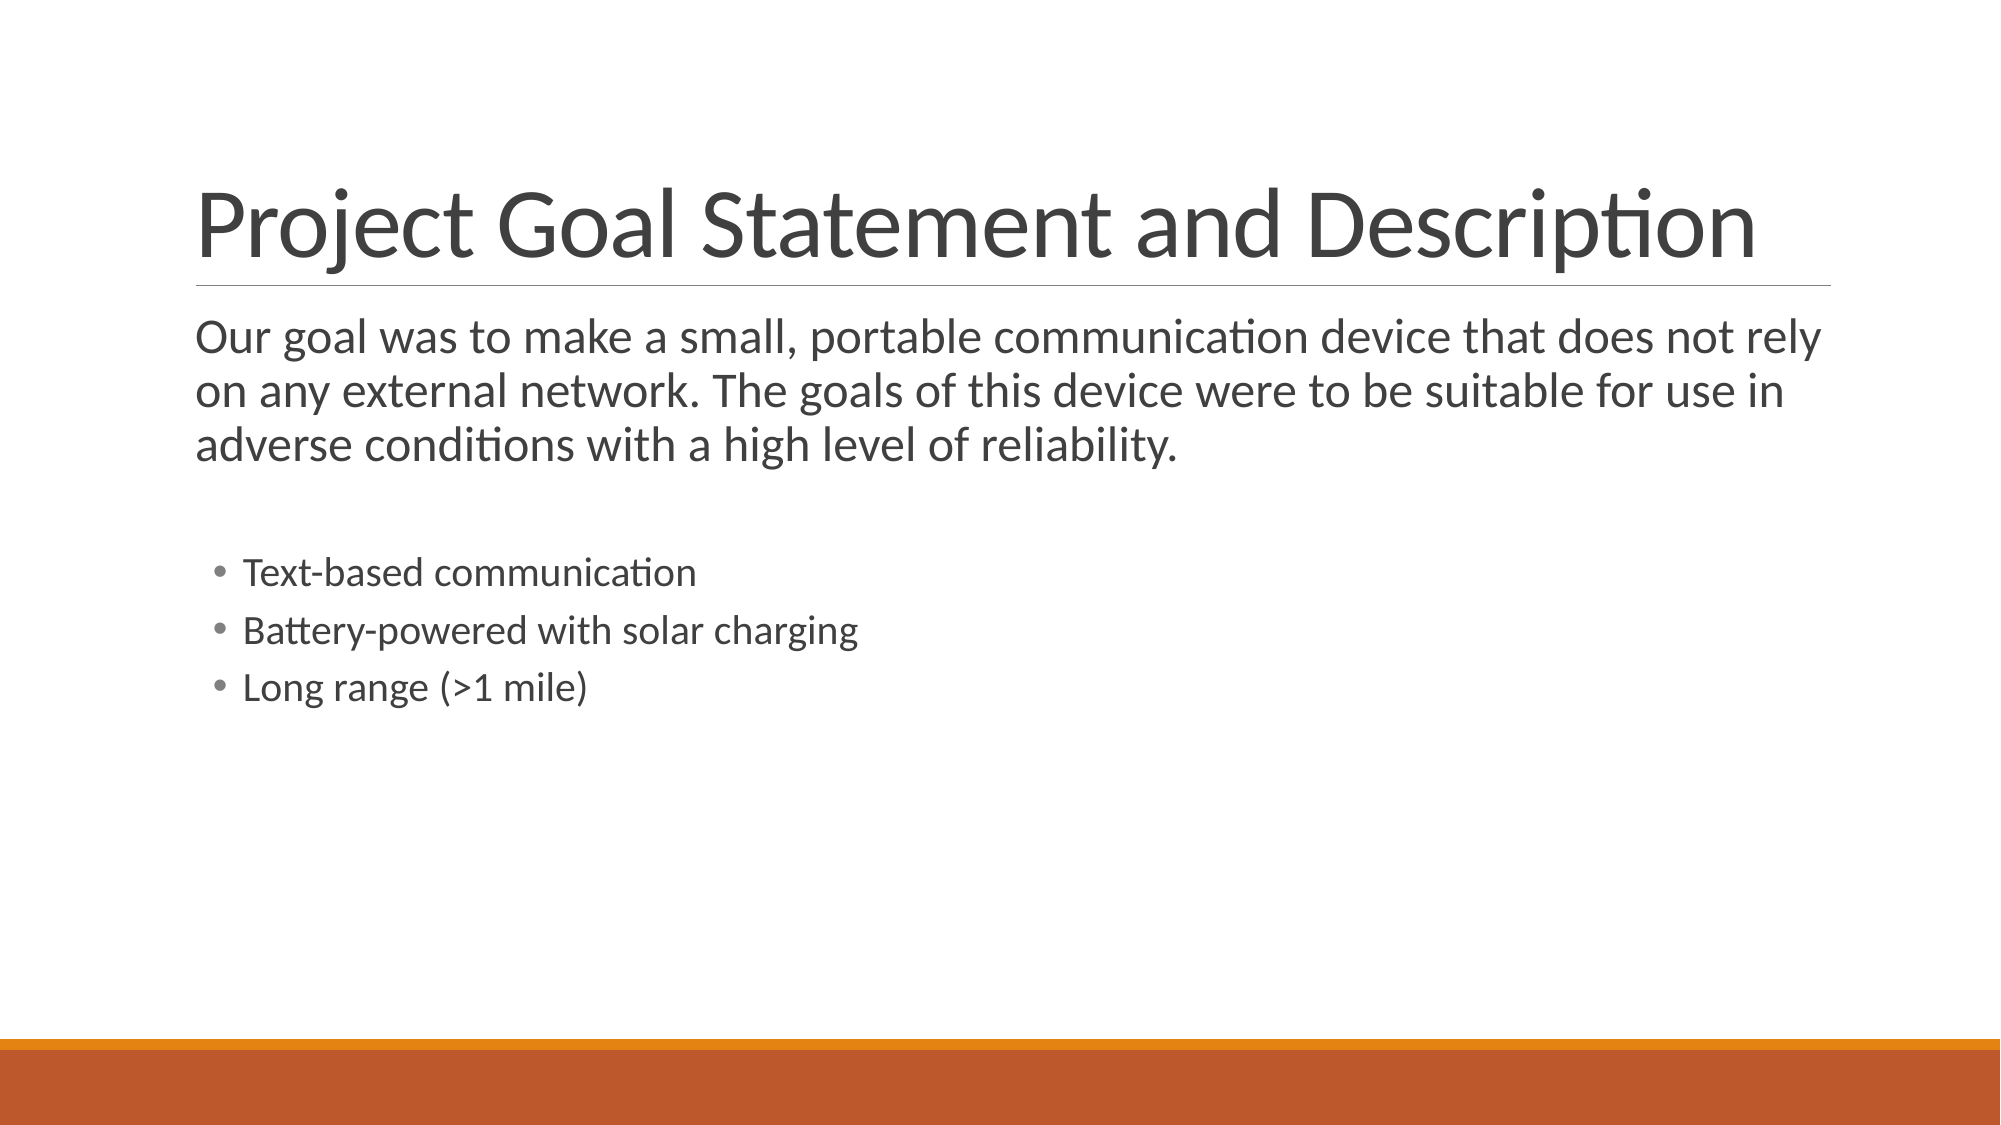

# Project Goal Statement and Description
Our goal was to make a small, portable communication device that does not rely on any external network. The goals of this device were to be suitable for use in adverse conditions with a high level of reliability.

Text-based communication
Battery-powered with solar charging
Long range (>1 mile)